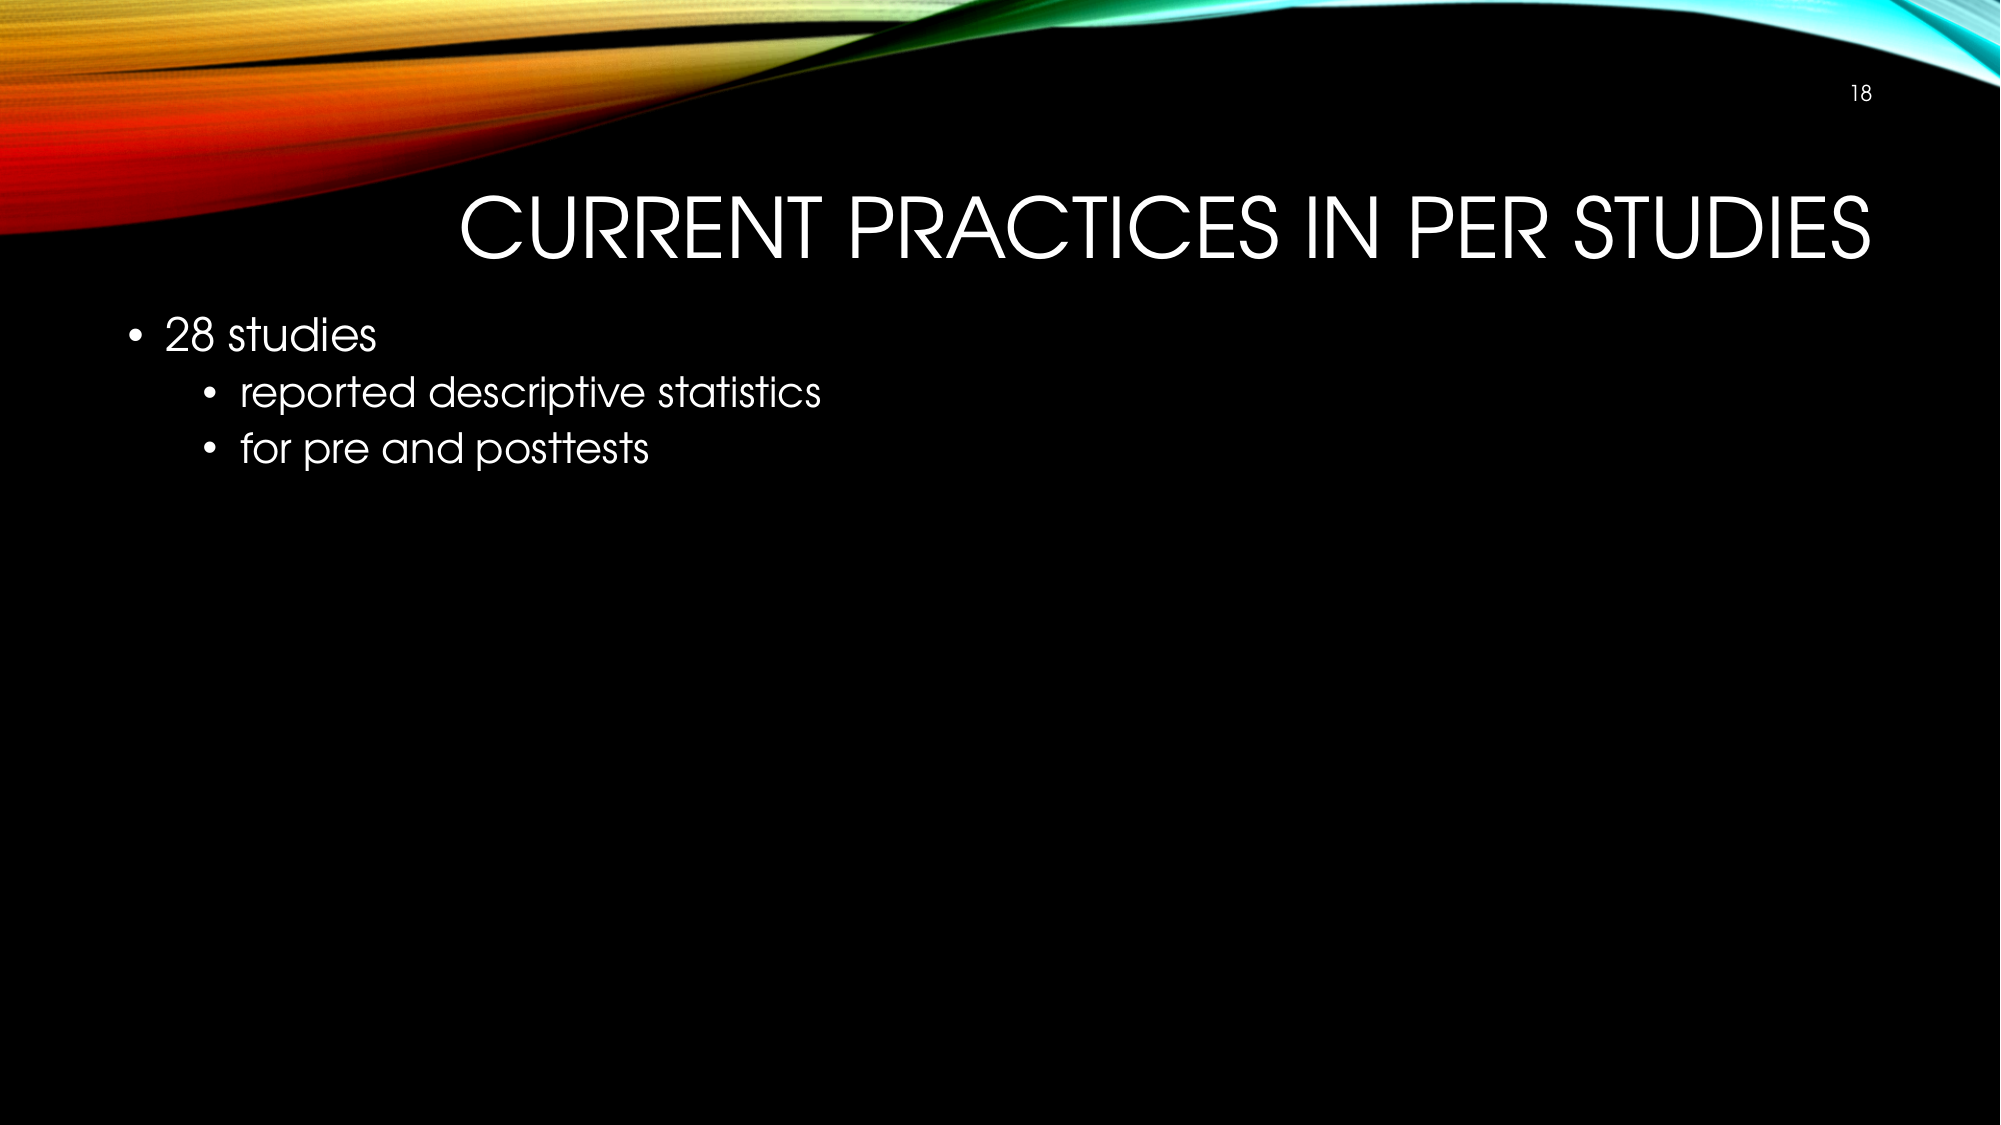

18
# Current practices in PER Studies
28 studies
reported descriptive statistics
for pre and posttests